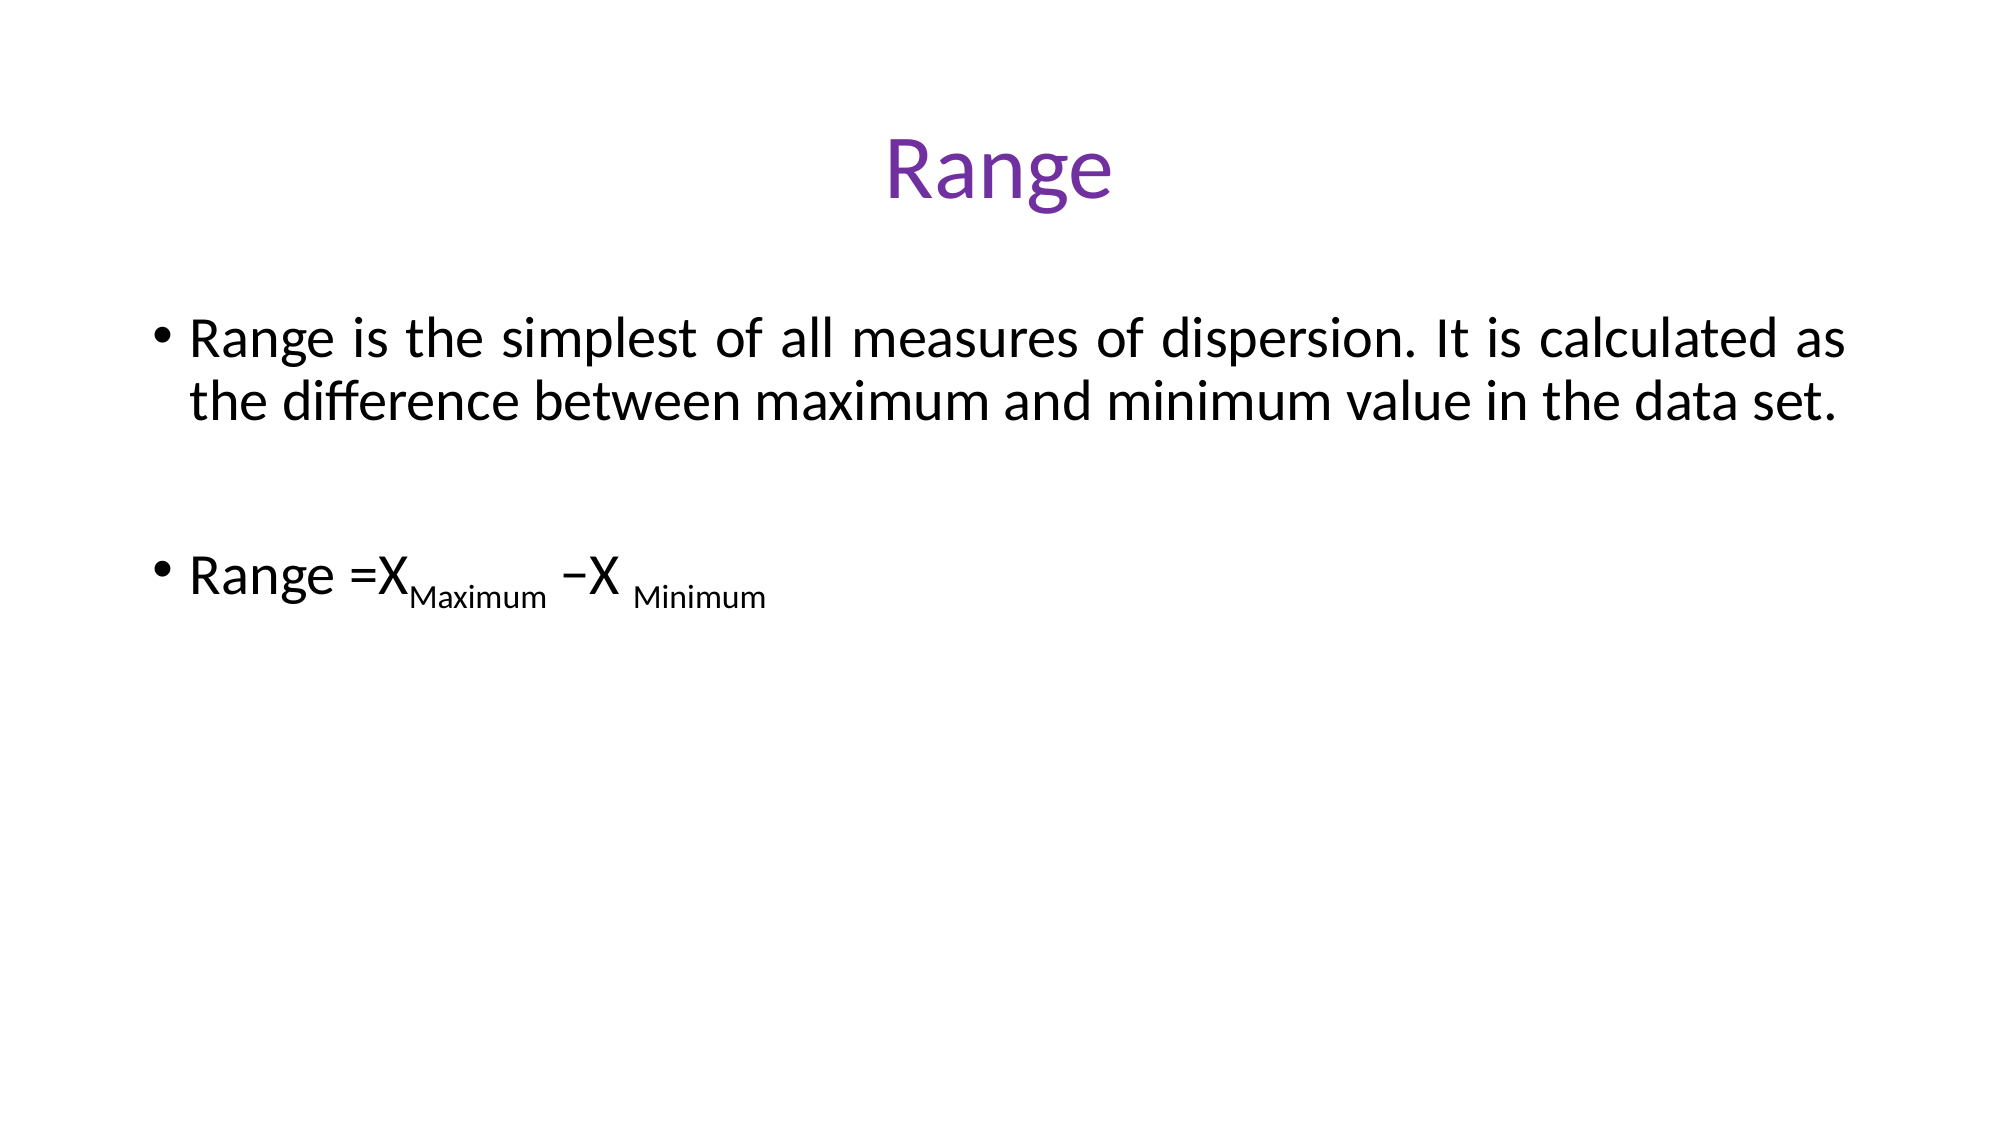

# Range
Range is the simplest of all measures of dispersion. It is calculated as the difference between maximum and minimum value in the data set.

Range =XMaximum −X Minimum